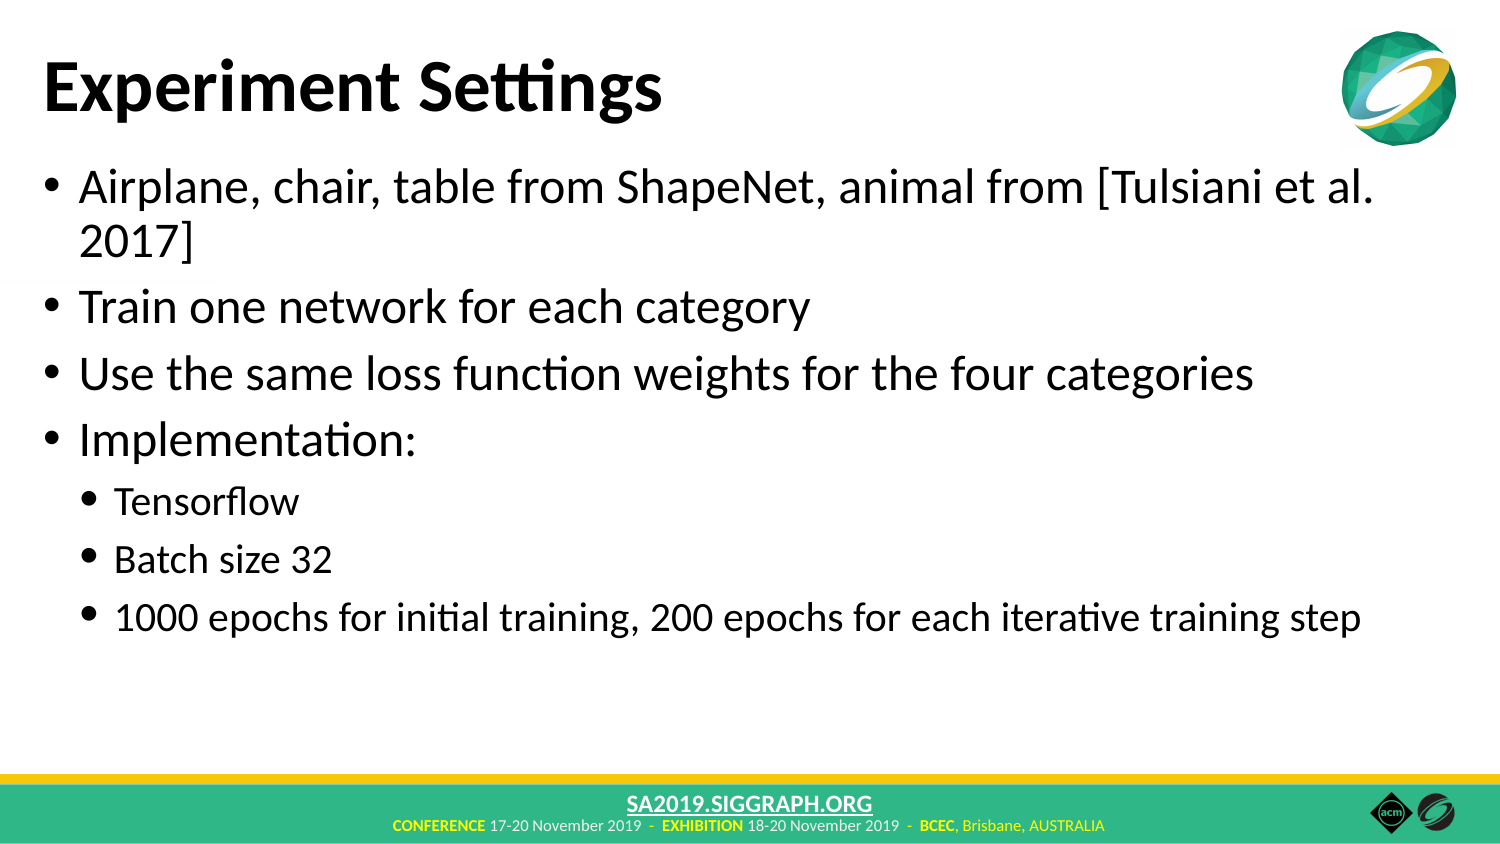

# Experiment Settings
Airplane, chair, table from ShapeNet, animal from [Tulsiani et al. 2017]
Train one network for each category
Use the same loss function weights for the four categories
Implementation:
Tensorflow
Batch size 32
1000 epochs for initial training, 200 epochs for each iterative training step